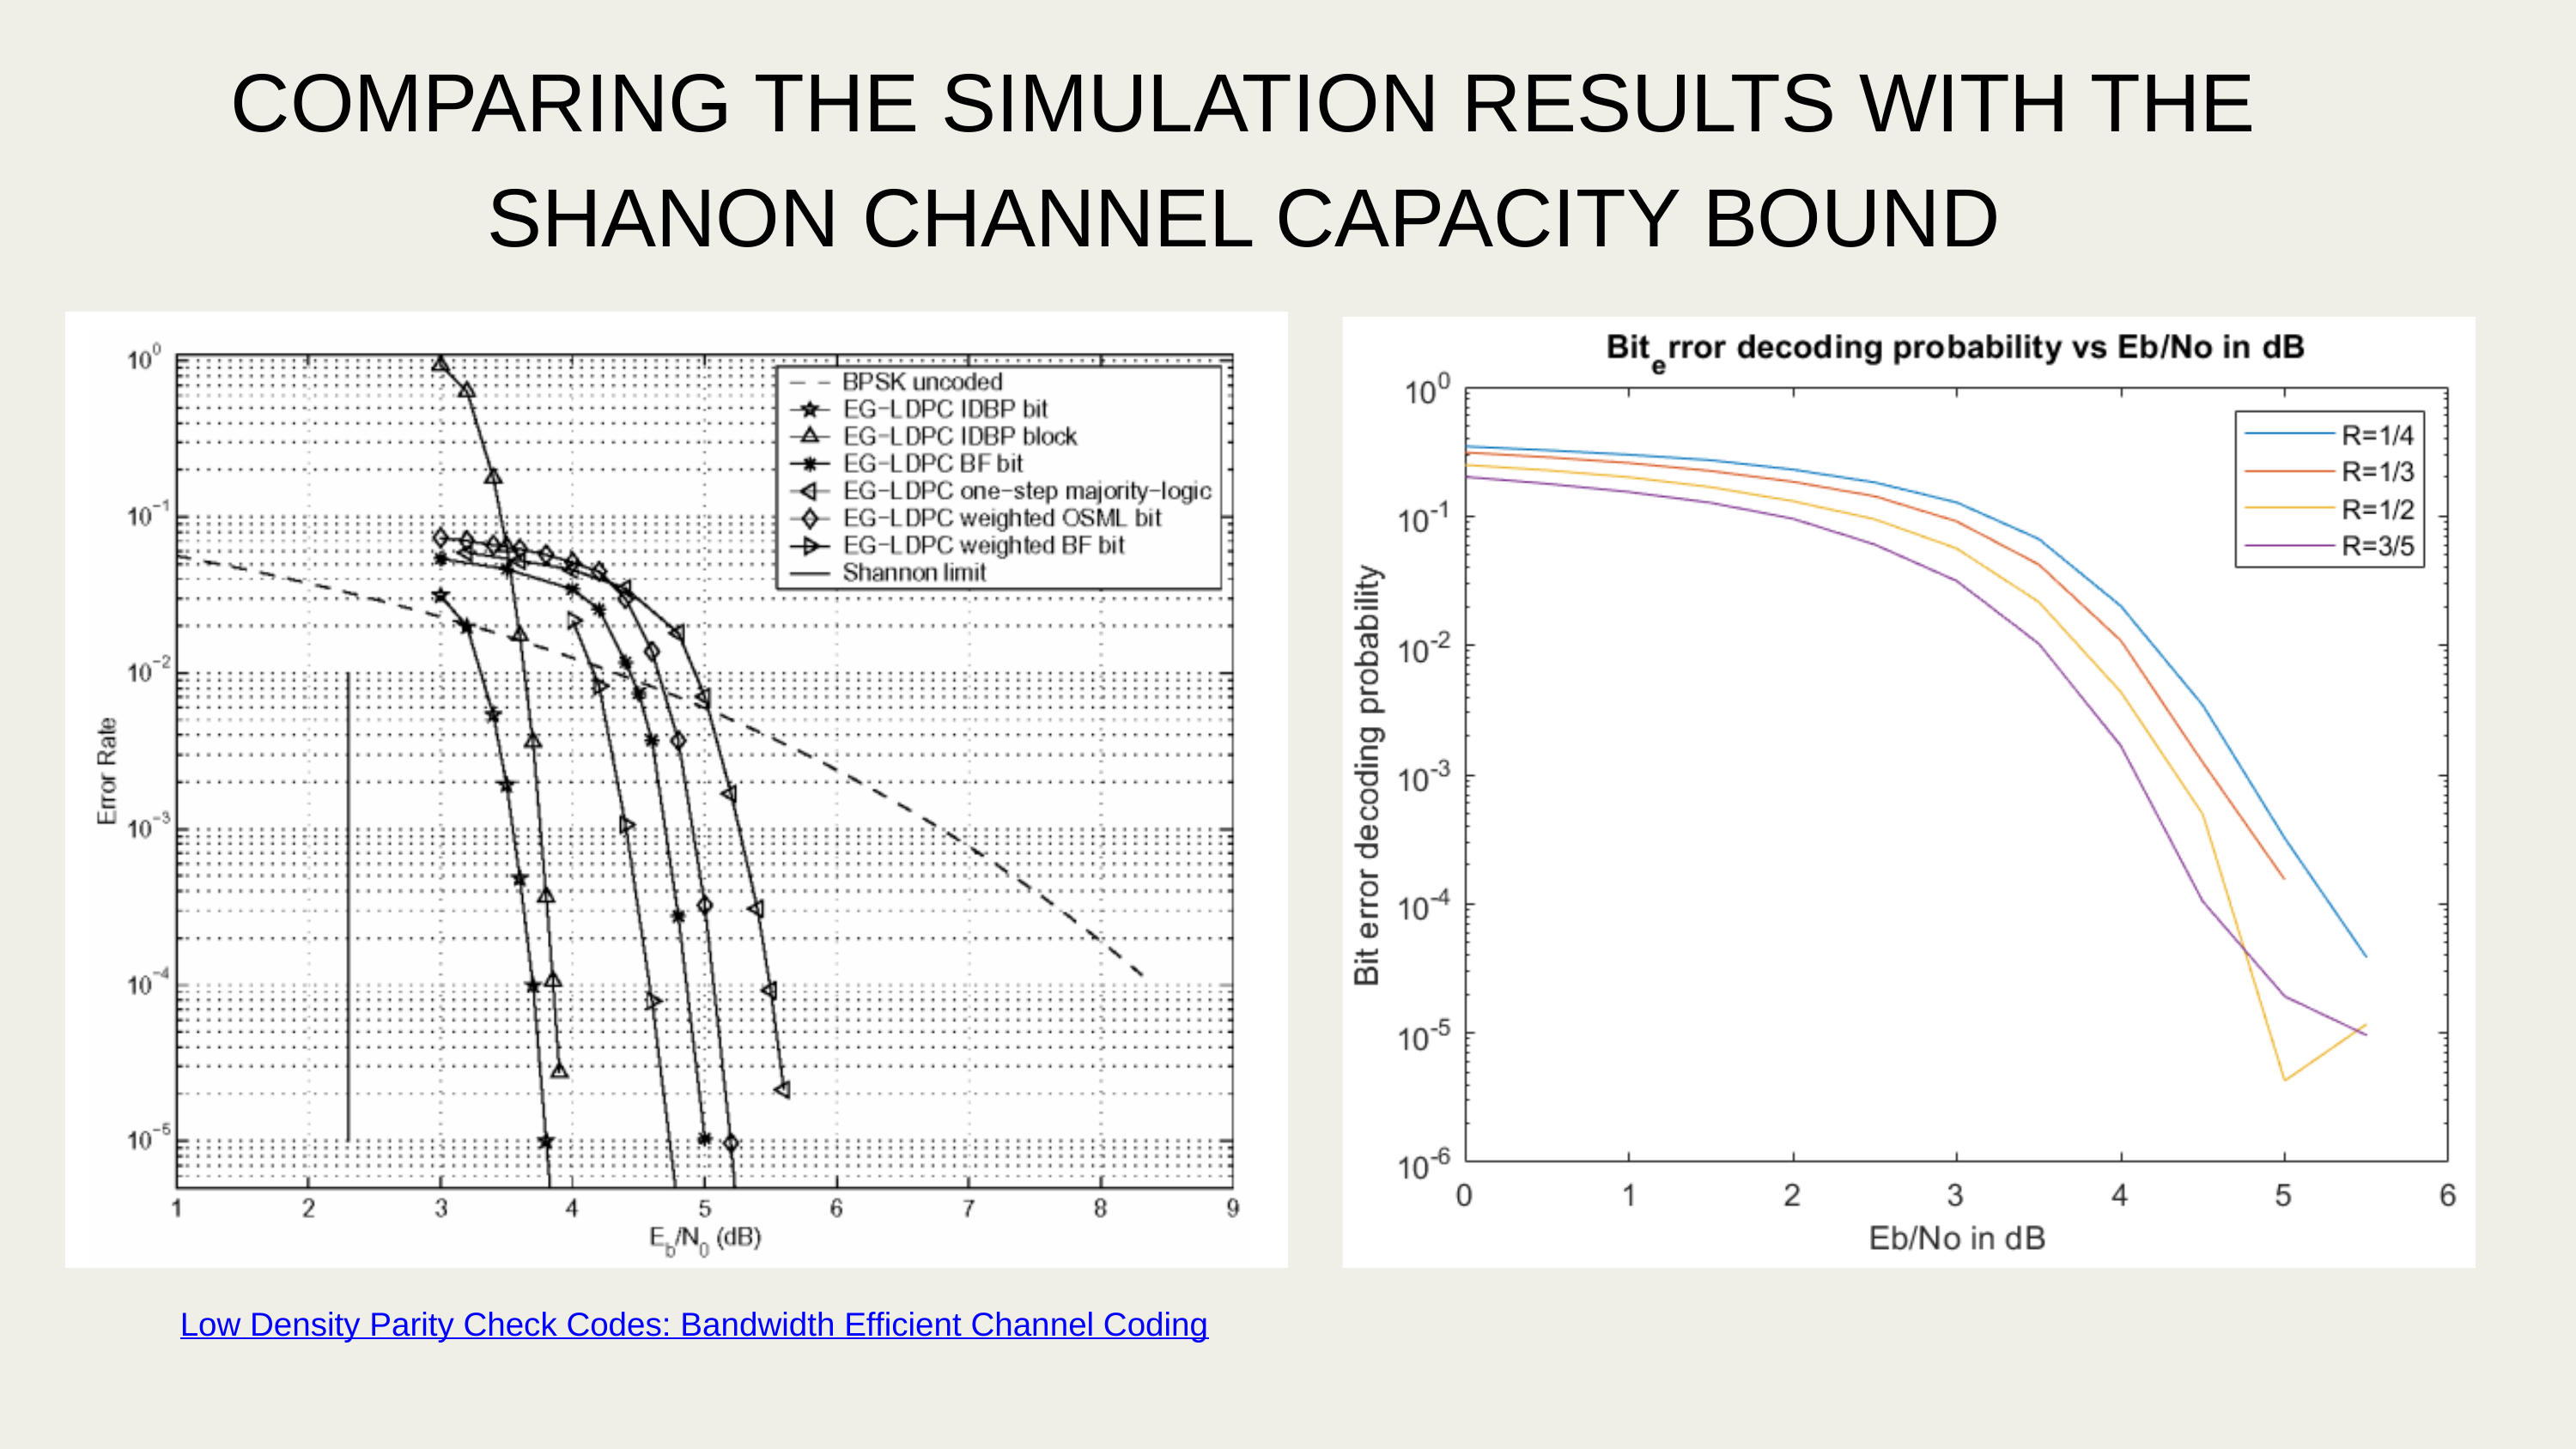

COMPARING THE SIMULATION RESULTS WITH THE SHANON CHANNEL CAPACITY BOUND

Low Density Parity Check Codes: Bandwidth Efficient Channel Coding